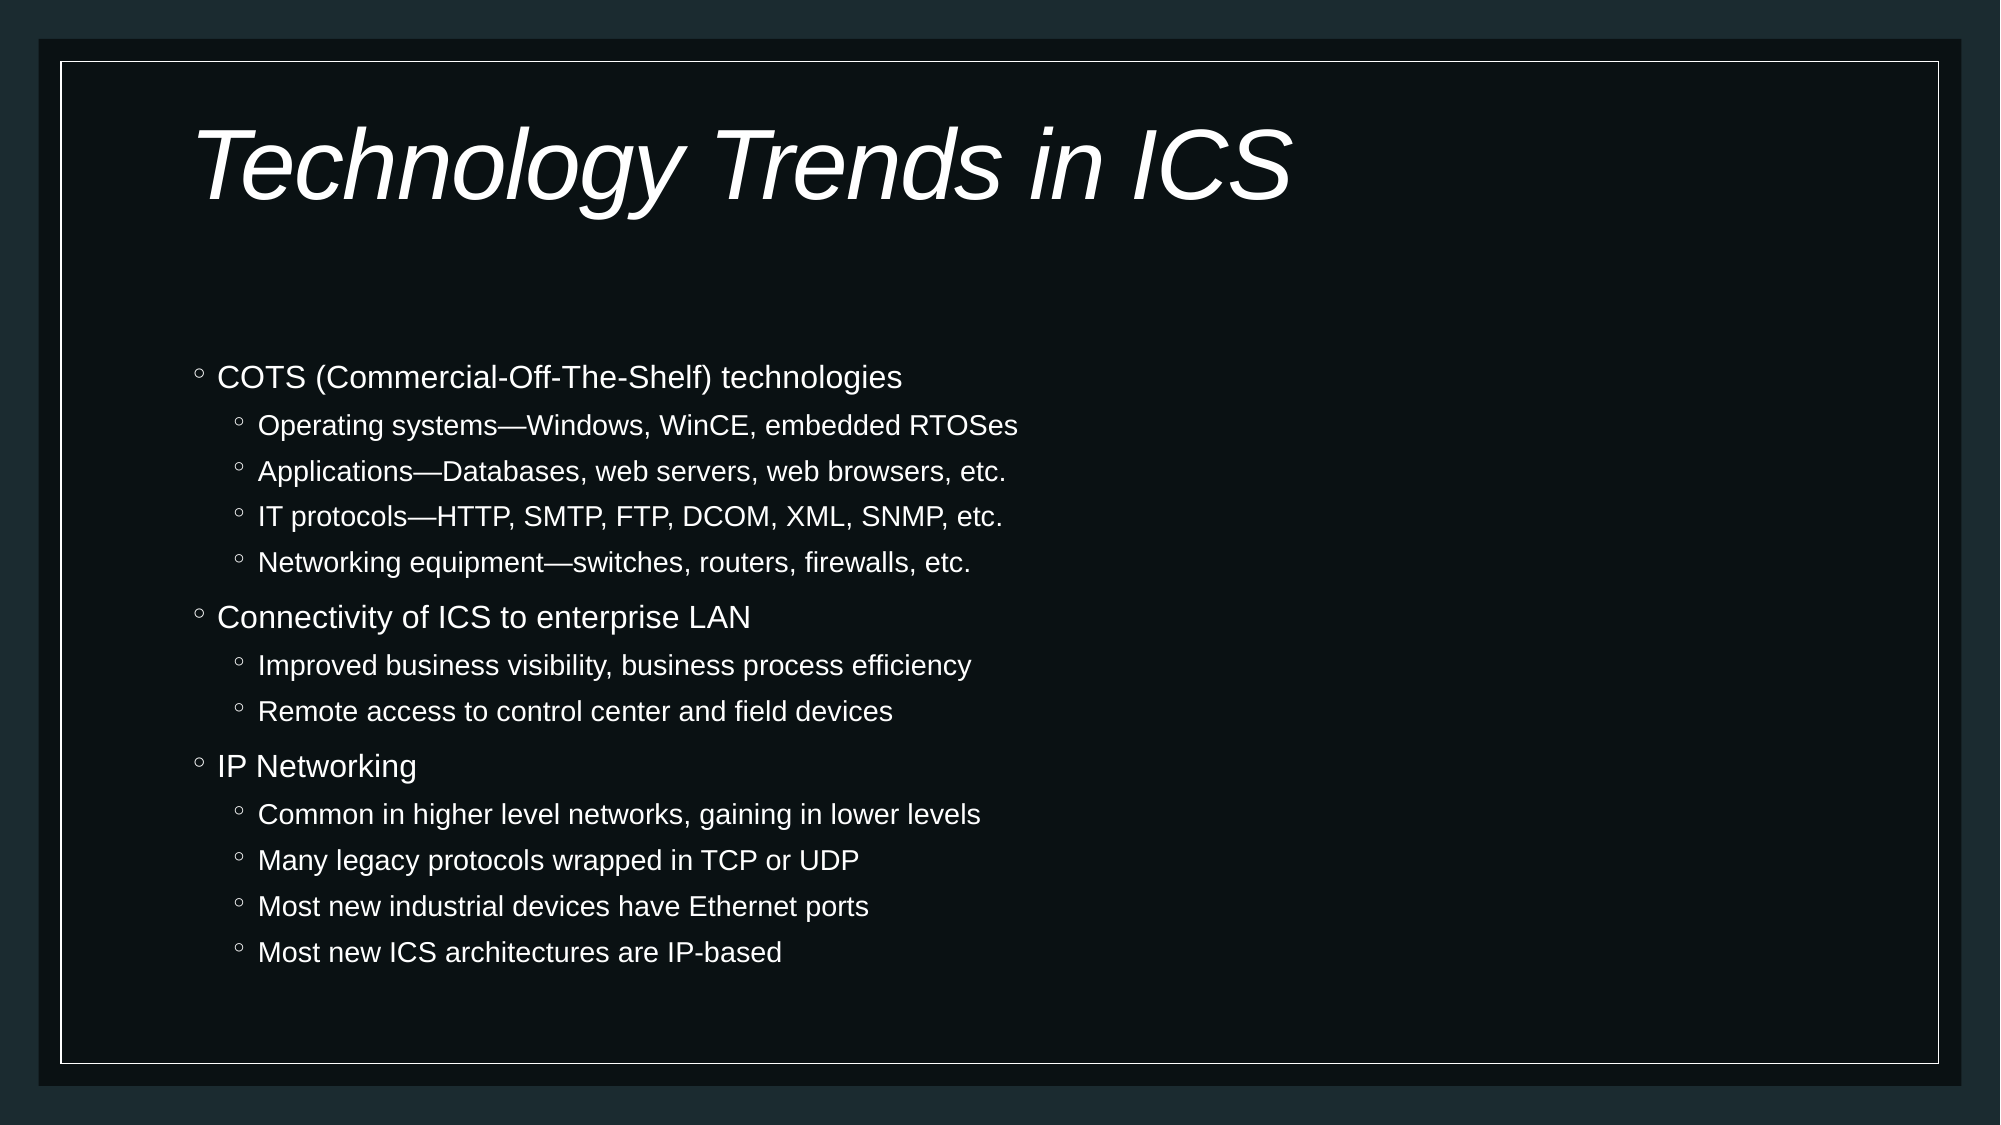

# Technology Trends in ICS
COTS (Commercial-Off-The-Shelf) technologies
Operating systems—Windows, WinCE, embedded RTOSes
Applications—Databases, web servers, web browsers, etc.
IT protocols—HTTP, SMTP, FTP, DCOM, XML, SNMP, etc.
Networking equipment—switches, routers, firewalls, etc.
Connectivity of ICS to enterprise LAN
Improved business visibility, business process efficiency
Remote access to control center and field devices
IP Networking
Common in higher level networks, gaining in lower levels
Many legacy protocols wrapped in TCP or UDP
Most new industrial devices have Ethernet ports
Most new ICS architectures are IP-based